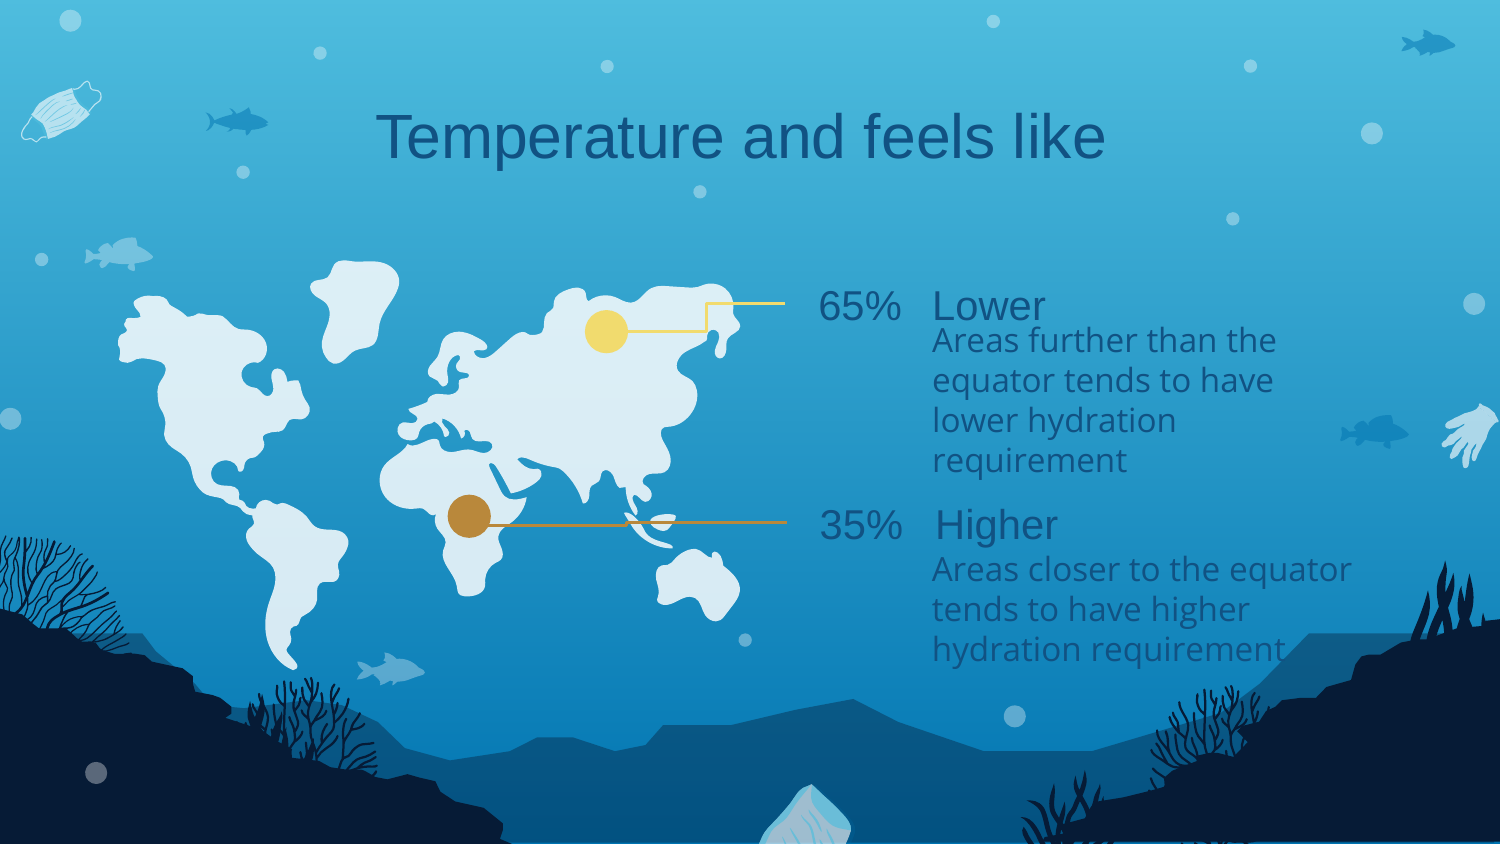

# Temperature and feels like

65%
Lower

Areas further than the equator tends to have lower hydration requirement
35%
Higher

Areas closer to the equator tends to have higher hydration requirement